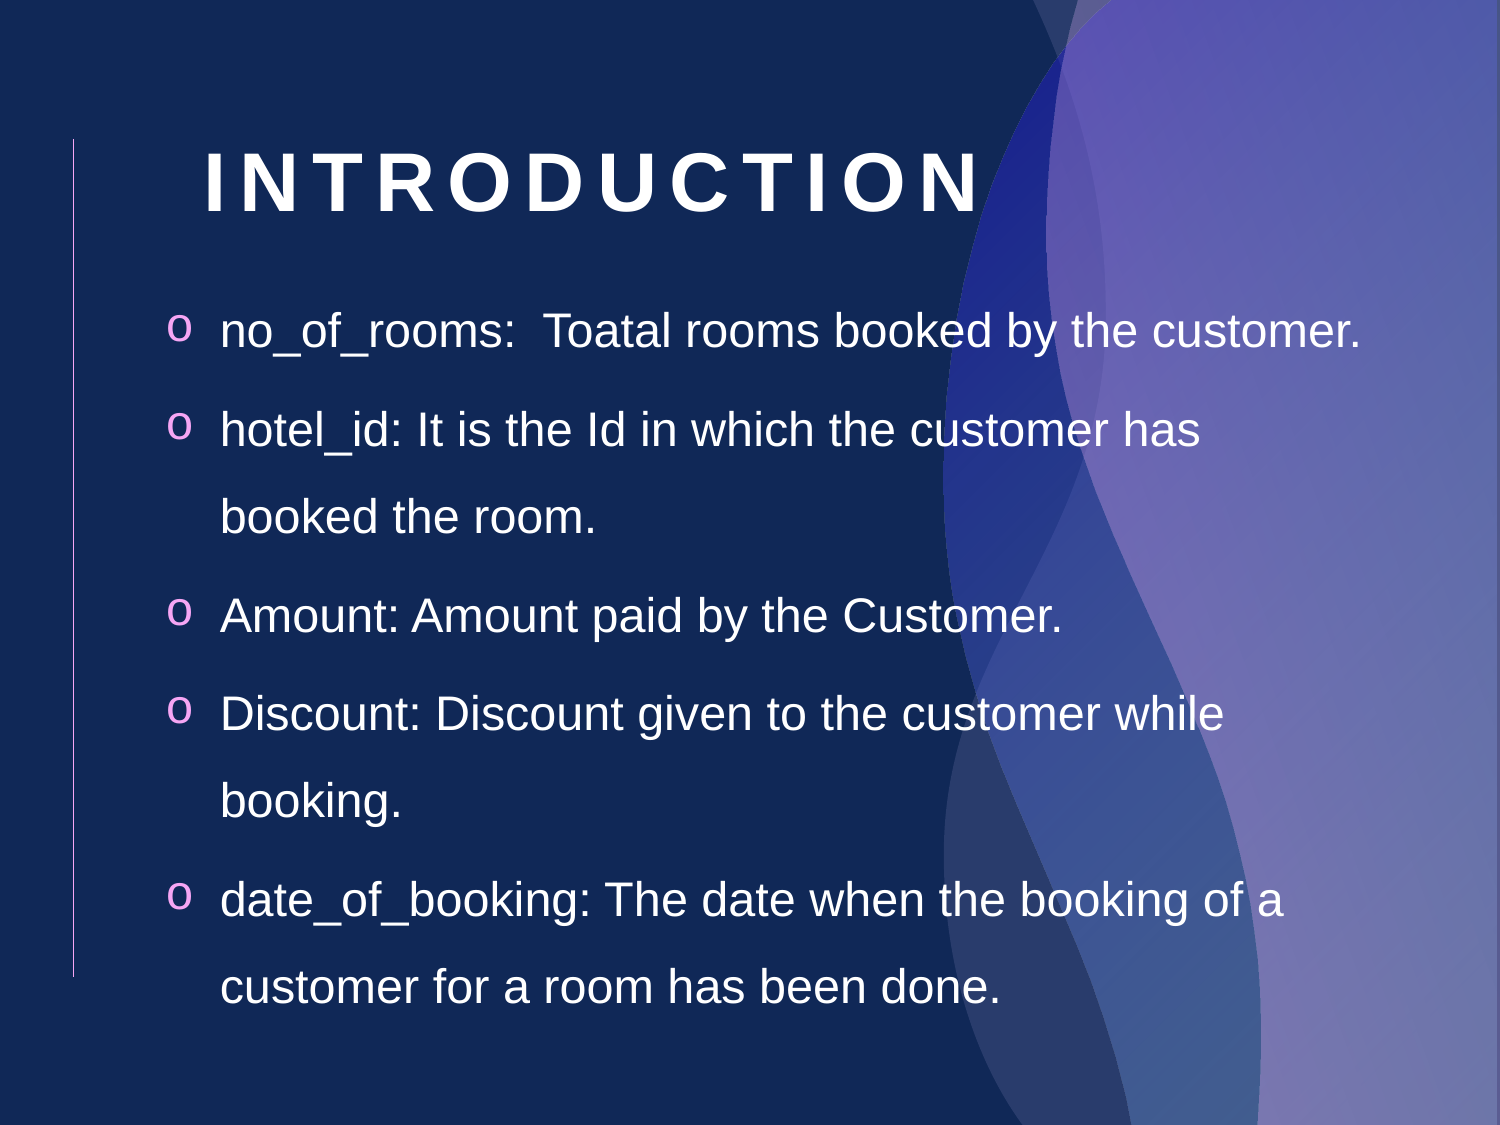

# Introduction
no_of_rooms:  Toatal rooms booked by the customer.
hotel_id: It is the Id in which the customer has booked the room.
Amount: Amount paid by the Customer.
Discount: Discount given to the customer while booking.
date_of_booking: The date when the booking of a customer for a room has been done.